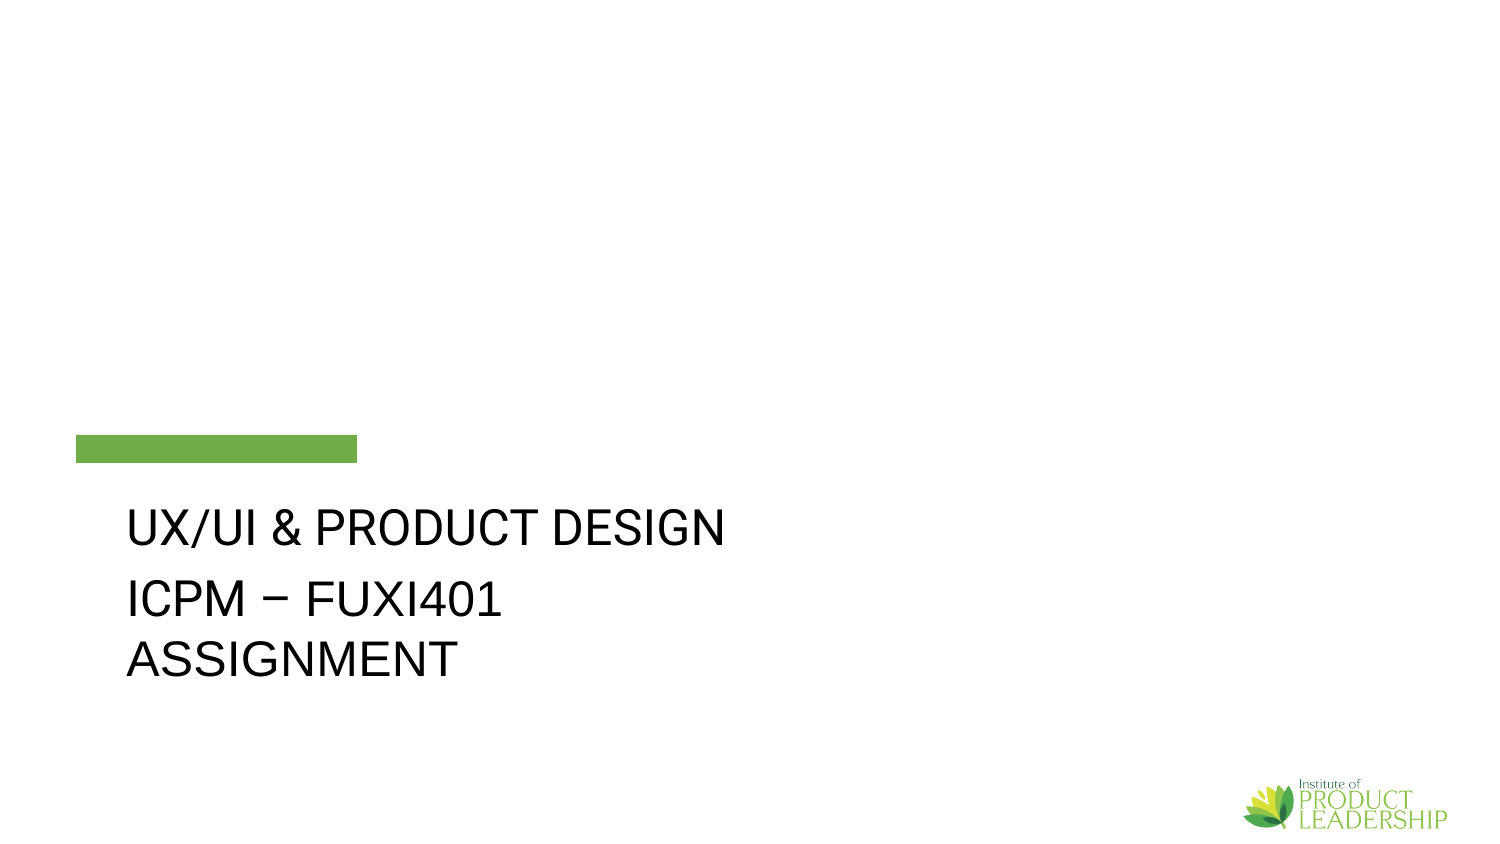

UX/UI & PRODUCT DESIGN
ICPM – FUXI401 ASSIGNMENT